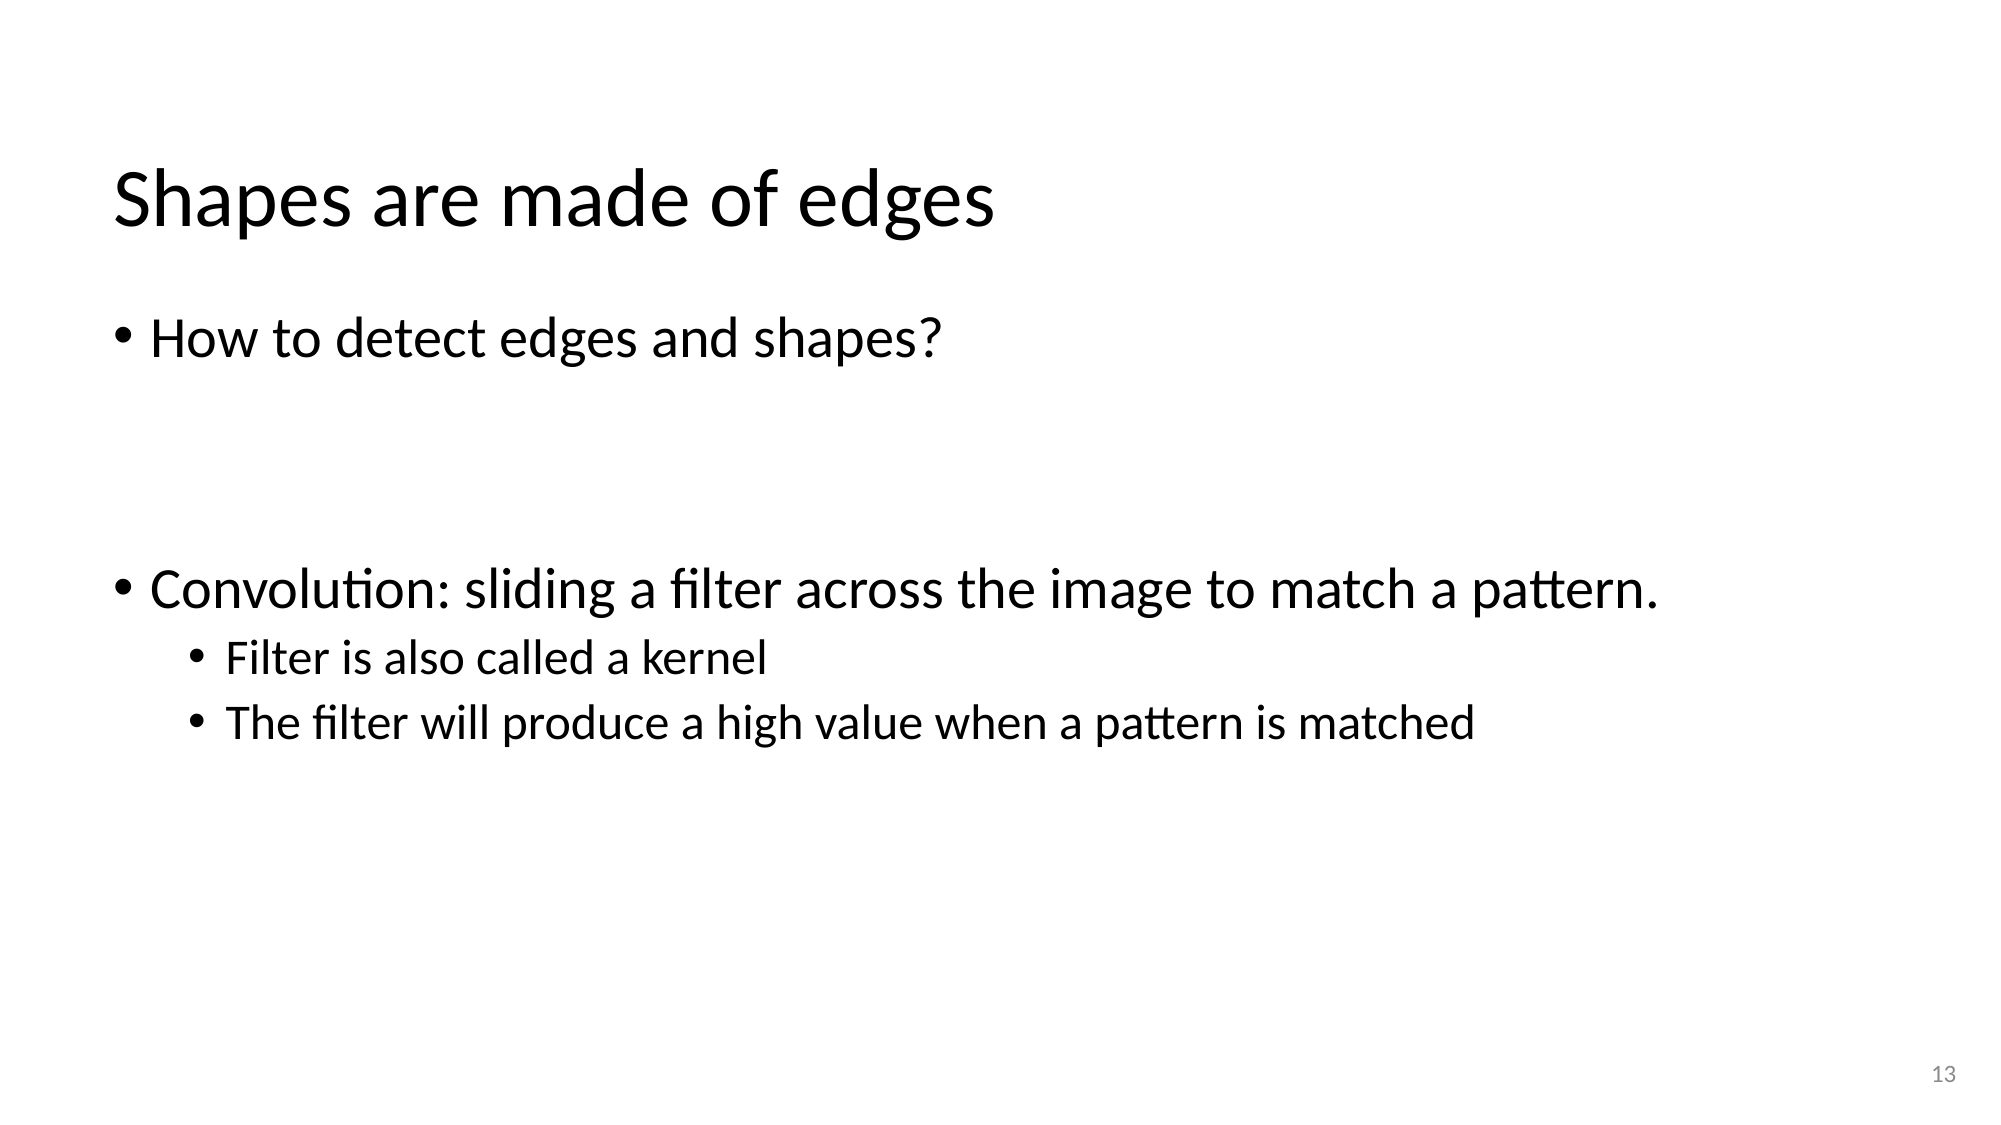

# Shapes are made of edges
How to detect edges and shapes?

Convolution: sliding a filter across the image to match a pattern.
Filter is also called a kernel
The filter will produce a high value when a pattern is matched

13